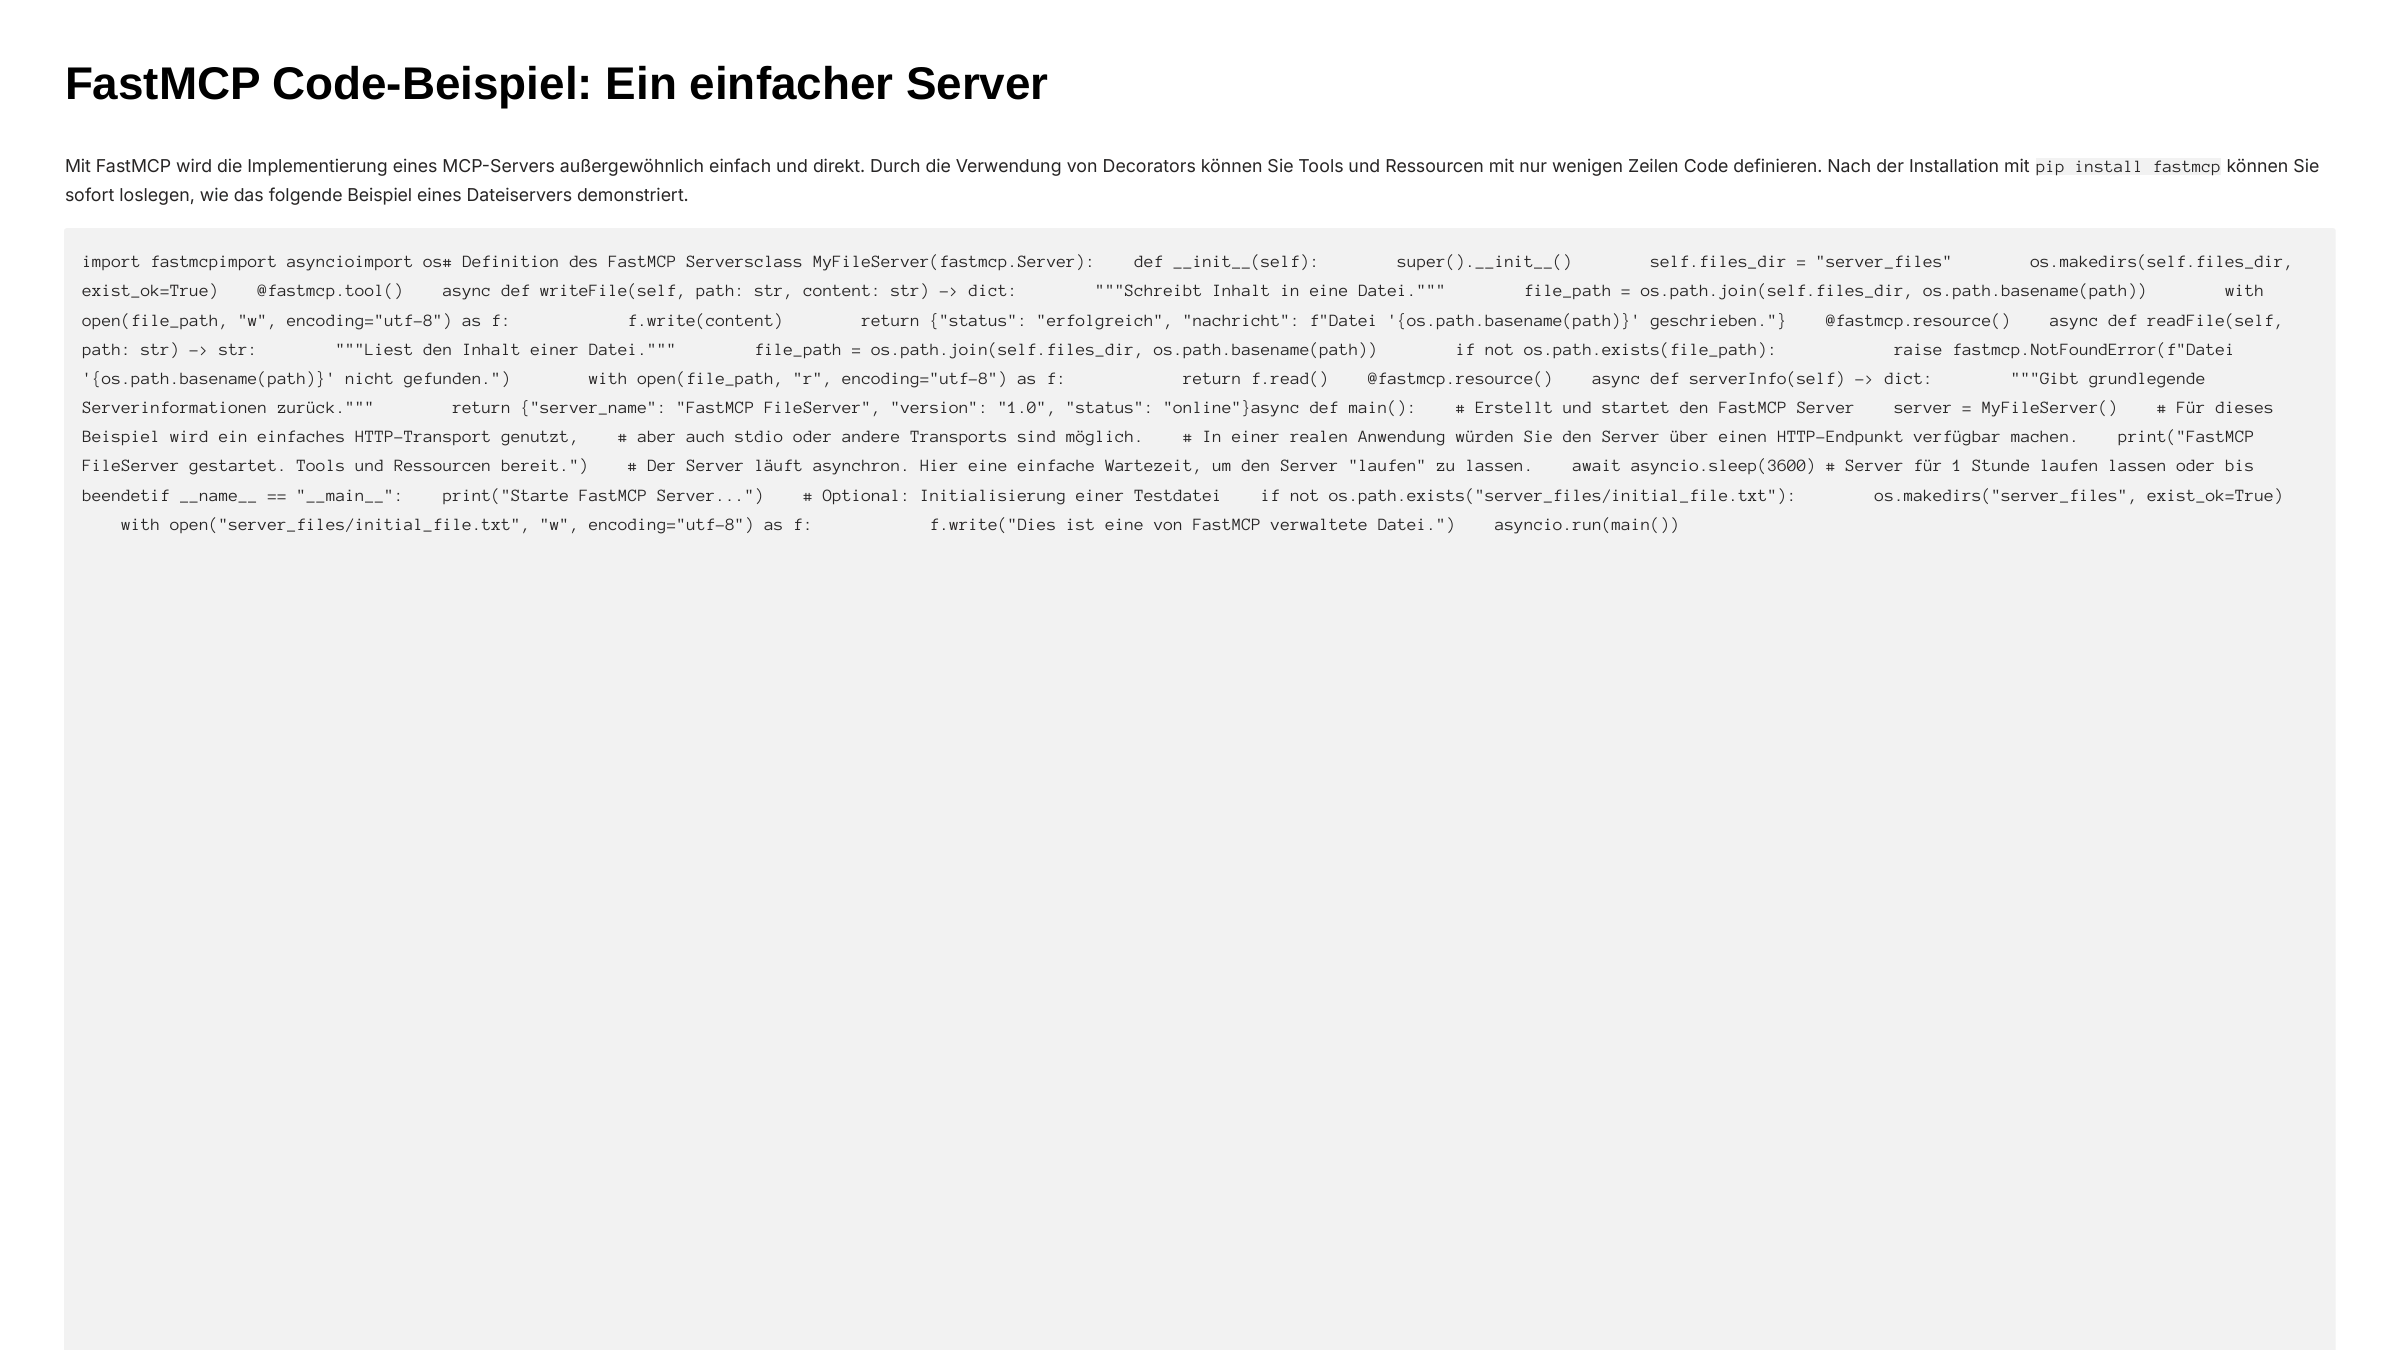

FastMCP Code-Beispiel: Ein einfacher Server
Mit FastMCP wird die Implementierung eines MCP-Servers außergewöhnlich einfach und direkt. Durch die Verwendung von Decorators können Sie Tools und Ressourcen mit nur wenigen Zeilen Code definieren. Nach der Installation mit pip install fastmcp können Sie sofort loslegen, wie das folgende Beispiel eines Dateiservers demonstriert.

import fastmcpimport asyncioimport os# Definition des FastMCP Serversclass MyFileServer(fastmcp.Server):    def __init__(self):        super().__init__()        self.files_dir = "server_files"        os.makedirs(self.files_dir, exist_ok=True)    @fastmcp.tool()    async def writeFile(self, path: str, content: str) -> dict:        """Schreibt Inhalt in eine Datei."""        file_path = os.path.join(self.files_dir, os.path.basename(path))        with open(file_path, "w", encoding="utf-8") as f:            f.write(content)        return {"status": "erfolgreich", "nachricht": f"Datei '{os.path.basename(path)}' geschrieben."}    @fastmcp.resource()    async def readFile(self, path: str) -> str:        """Liest den Inhalt einer Datei."""        file_path = os.path.join(self.files_dir, os.path.basename(path))        if not os.path.exists(file_path):            raise fastmcp.NotFoundError(f"Datei '{os.path.basename(path)}' nicht gefunden.")        with open(file_path, "r", encoding="utf-8") as f:            return f.read()    @fastmcp.resource()    async def serverInfo(self) -> dict:        """Gibt grundlegende Serverinformationen zurück."""        return {"server_name": "FastMCP FileServer", "version": "1.0", "status": "online"}async def main():    # Erstellt und startet den FastMCP Server    server = MyFileServer()    # Für dieses Beispiel wird ein einfaches HTTP-Transport genutzt,    # aber auch stdio oder andere Transports sind möglich.    # In einer realen Anwendung würden Sie den Server über einen HTTP-Endpunkt verfügbar machen.    print("FastMCP FileServer gestartet. Tools und Ressourcen bereit.")    # Der Server läuft asynchron. Hier eine einfache Wartezeit, um den Server "laufen" zu lassen.    await asyncio.sleep(3600) # Server für 1 Stunde laufen lassen oder bis beendetif __name__ == "__main__":    print("Starte FastMCP Server...")    # Optional: Initialisierung einer Testdatei    if not os.path.exists("server_files/initial_file.txt"):        os.makedirs("server_files", exist_ok=True)        with open("server_files/initial_file.txt", "w", encoding="utf-8") as f:            f.write("Dies ist eine von FastMCP verwaltete Datei.")    asyncio.run(main())
Dieses Beispiel verdeutlicht die Eleganz und Effizienz von FastMCP. Durch die Verwendung von @fastmcp.tool und @fastmcp.resource Decorators wird der Code nicht nur kompakter und lesbarer, sondern auch weniger fehleranfällig, da die API-Schnittstellen direkt aus den Python-Funktionssignaturen abgeleitet werden. Dies ermöglicht eine schnelle Entwicklung robuster MCP-Services.